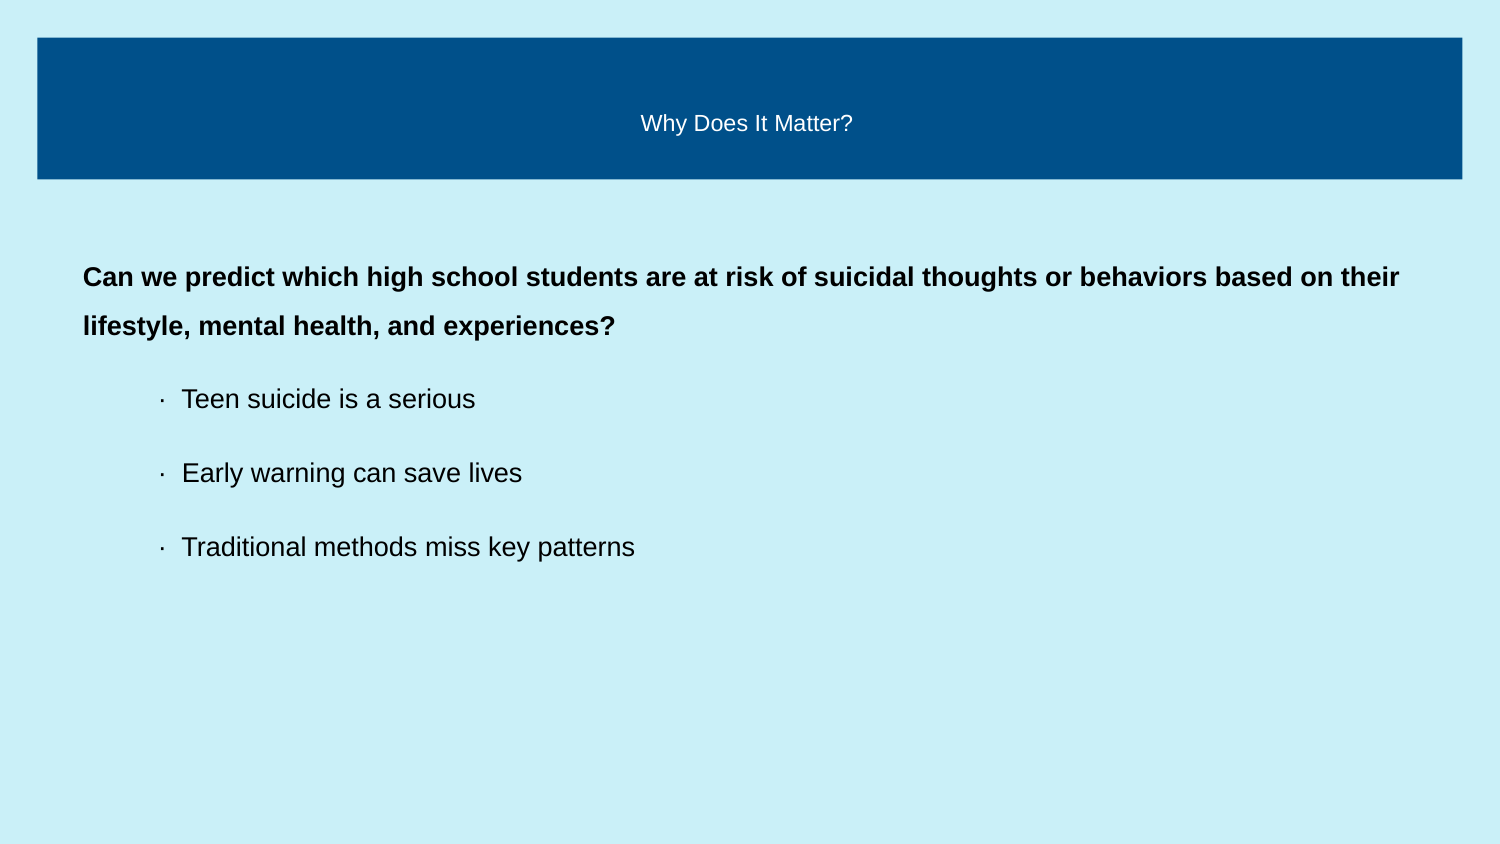

# Why Does It Matter?

Can we predict which high school students are at risk of suicidal thoughts or behaviors based on their lifestyle, mental health, and experiences?
·  Teen suicide is a serious
·  Early warning can save lives
·  Traditional methods miss key patterns